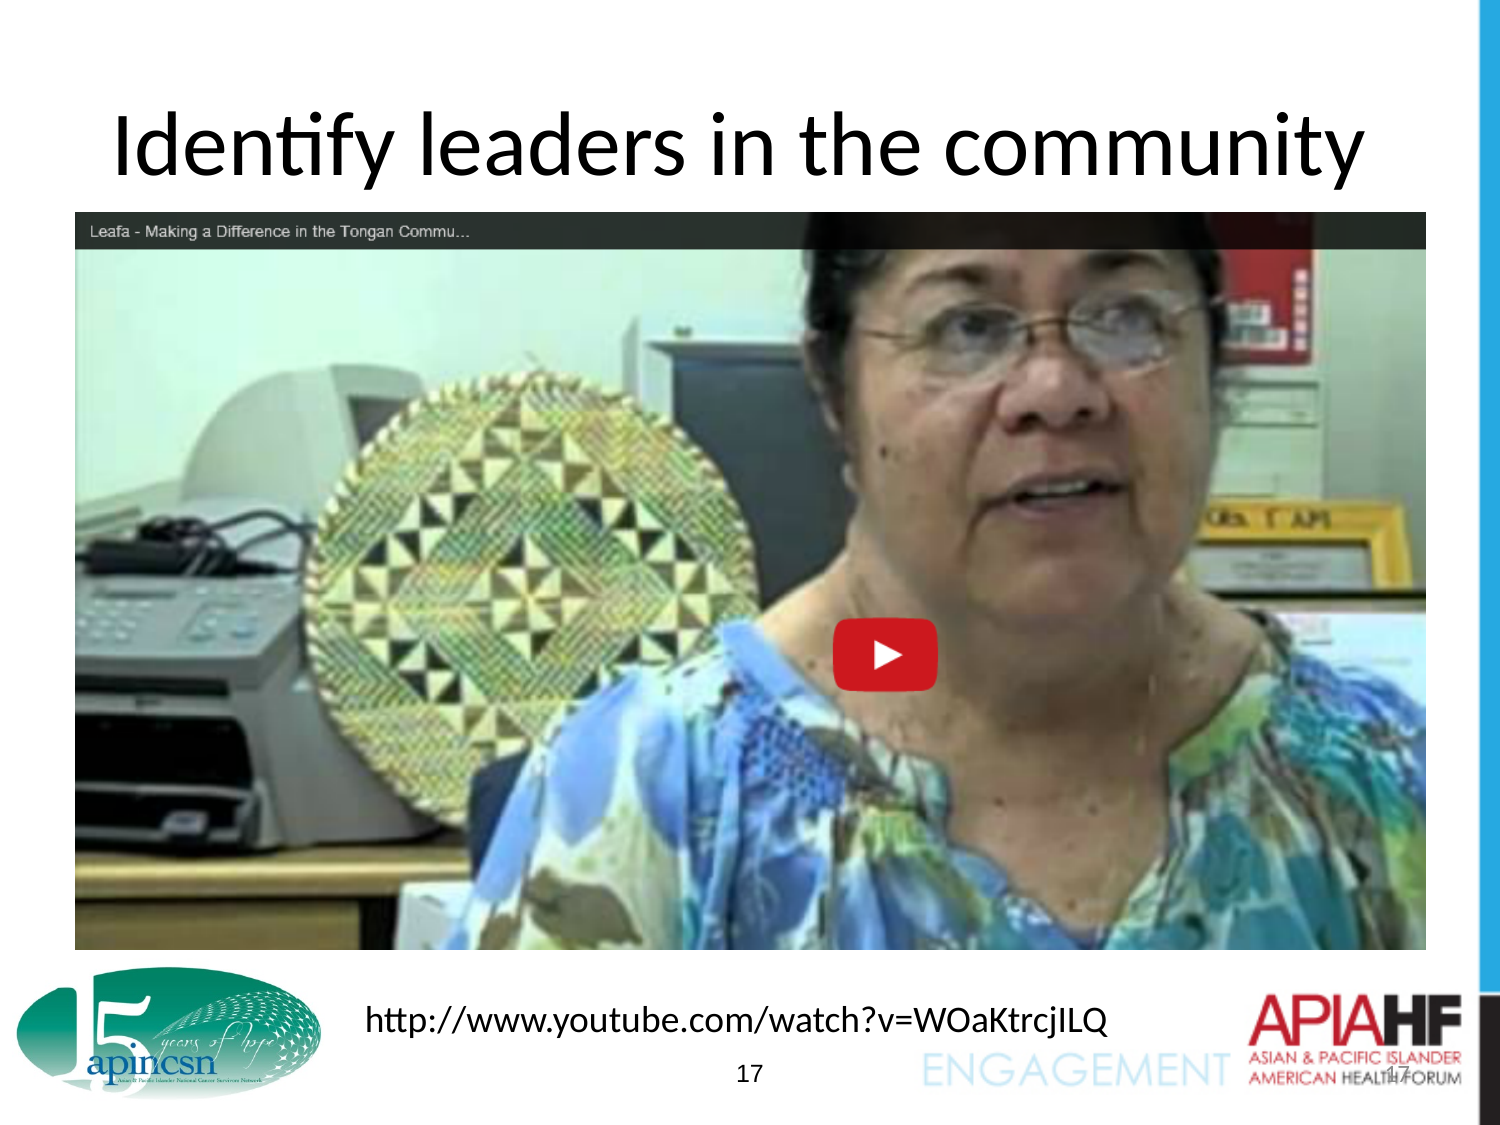

# Identify leaders in the community
Leafa youtube video (3 mins)
http://www.youtube.com/watch?v=WOaKtrcjILQ
17
17